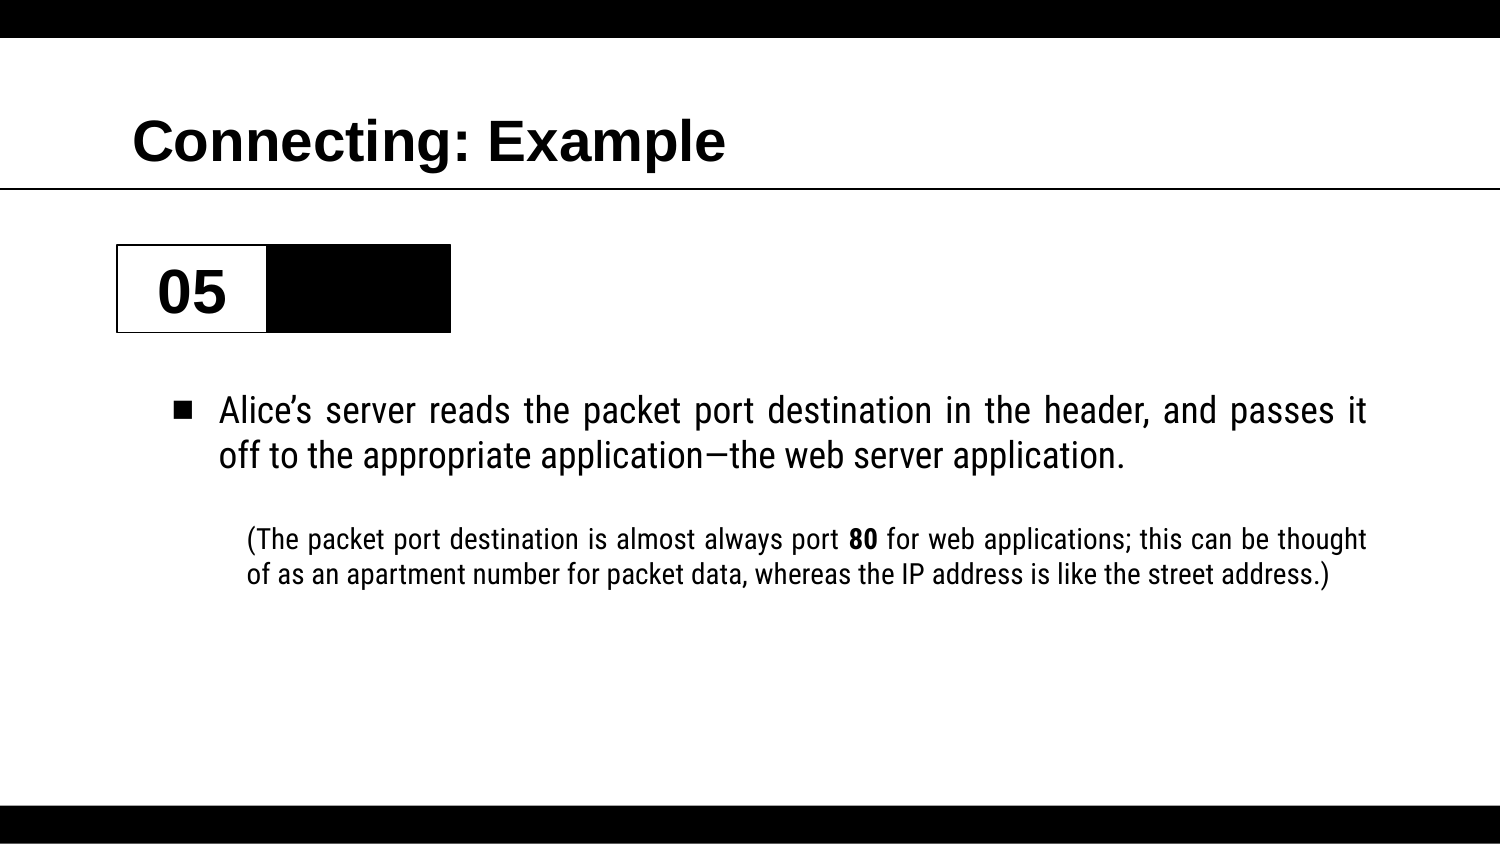

# Connecting: Example

05
Alice’s server reads the packet port destination in the header, and passes it off to the appropriate application—the web server application.

(The packet port destination is almost always port 80 for web applications; this can be thought of as an apartment number for packet data, whereas the IP address is like the street address.)